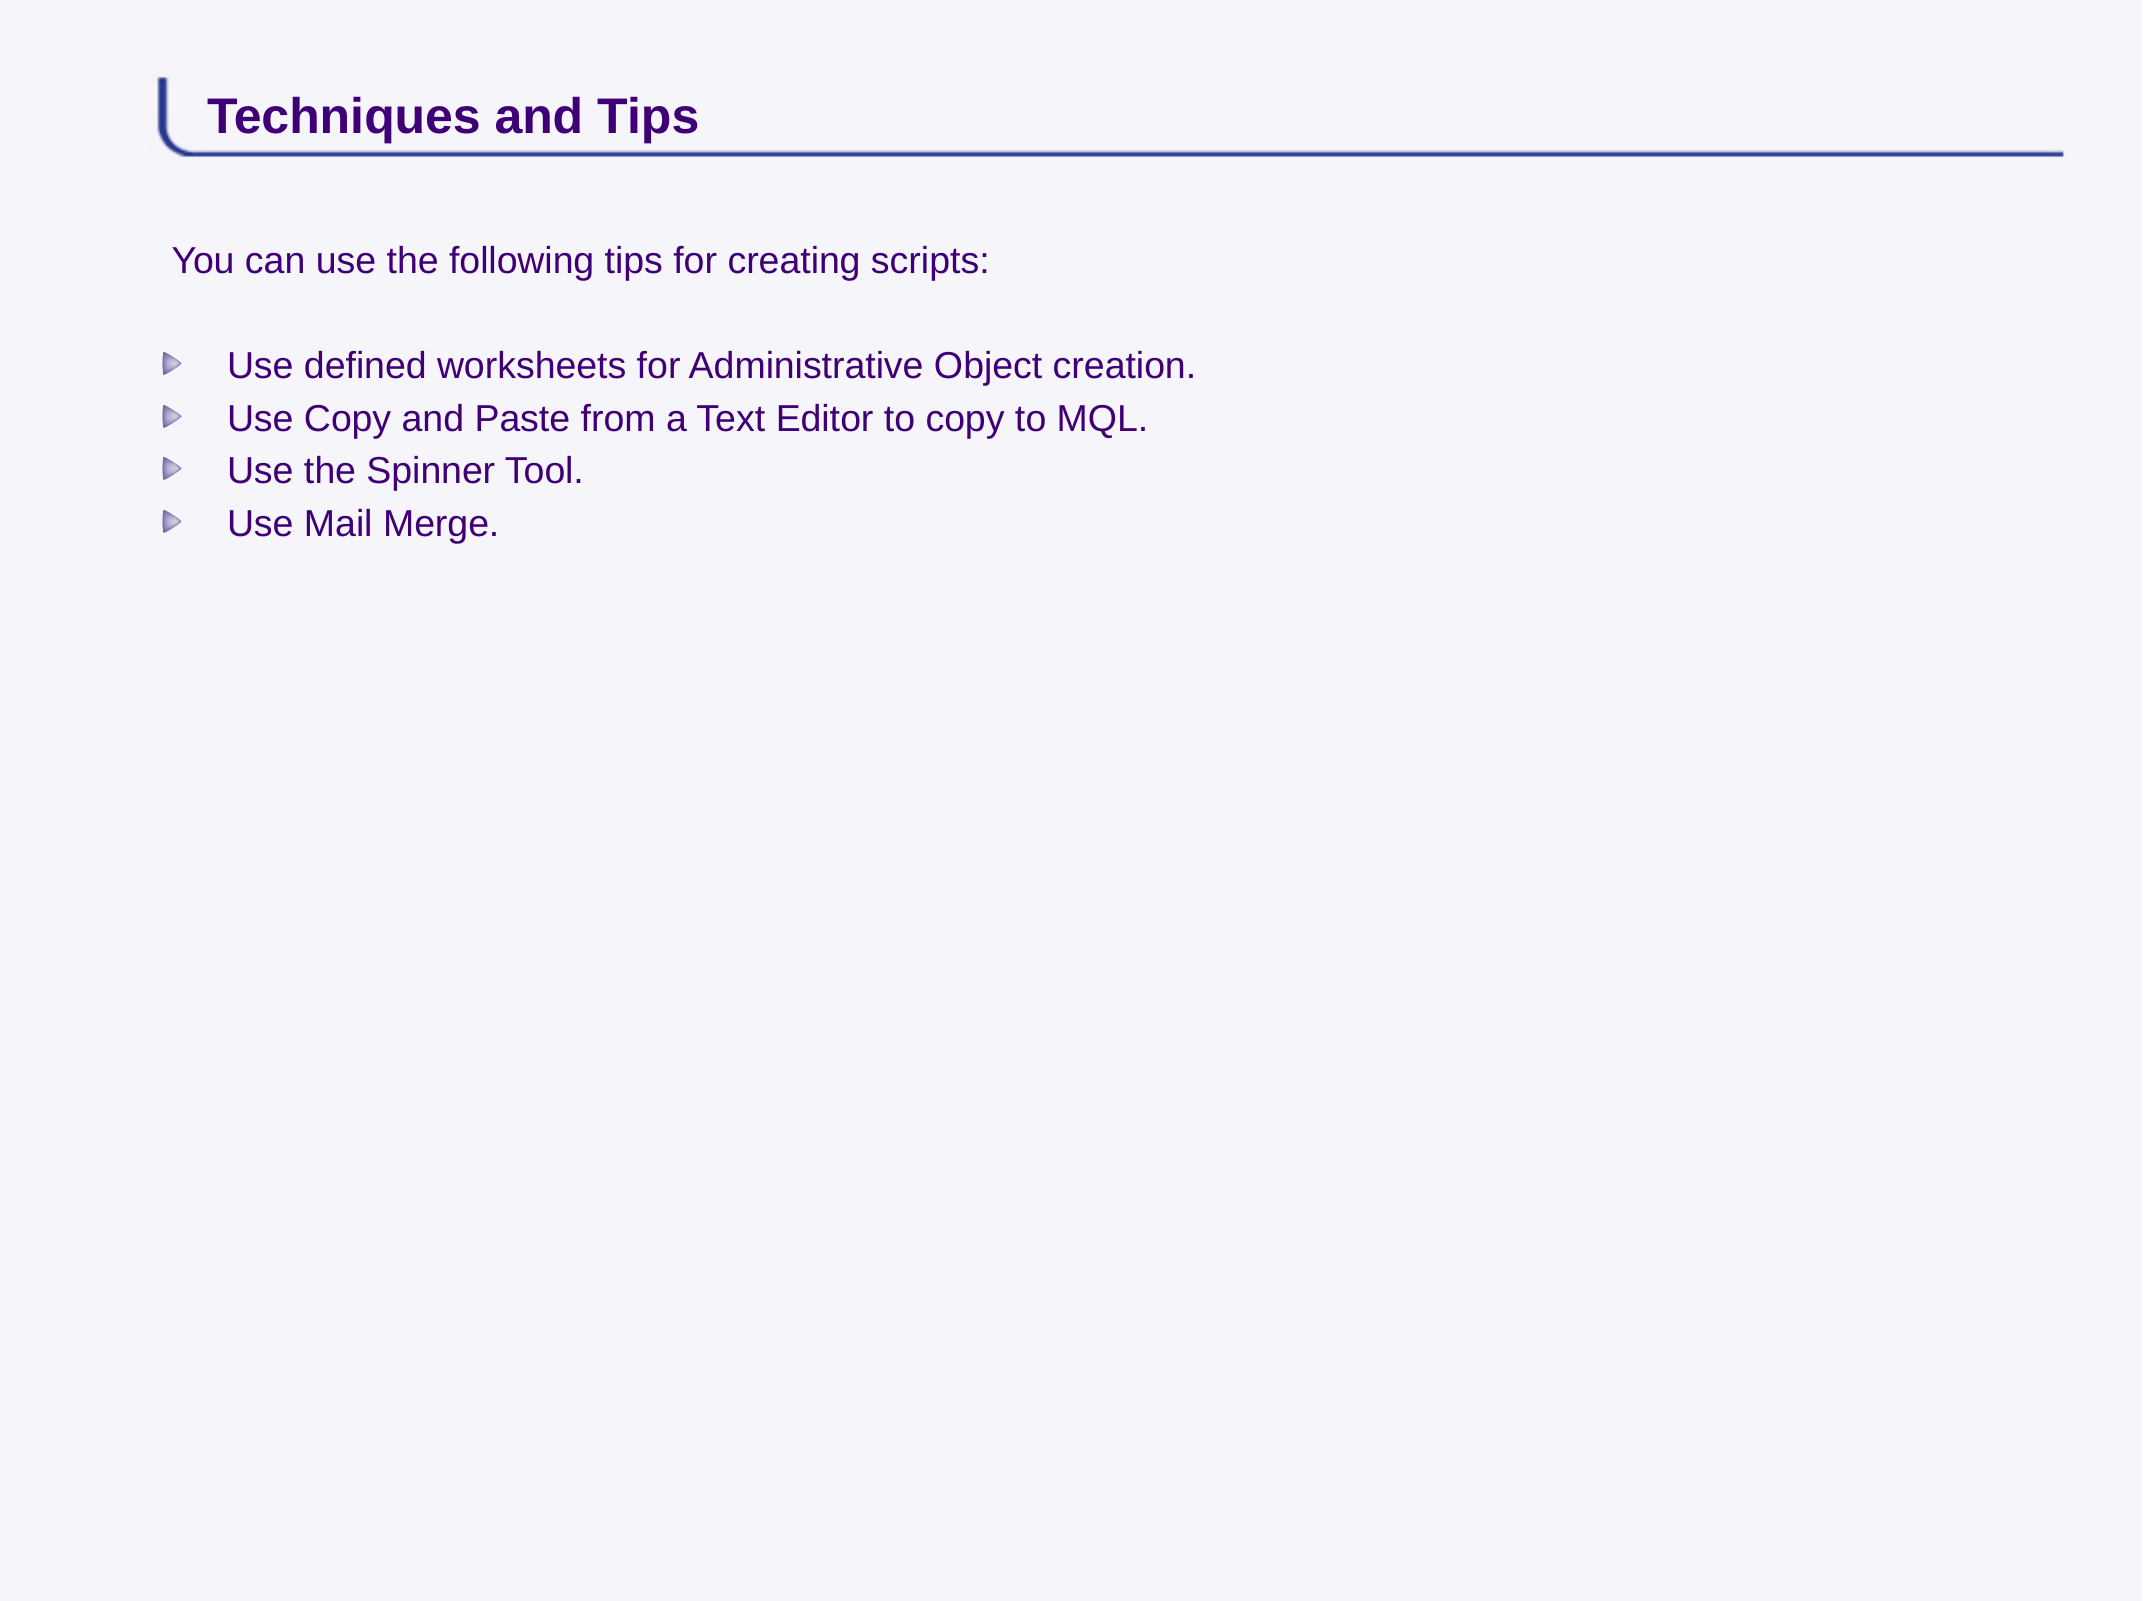

# Techniques and Tips
 You can use the following tips for creating scripts:

Use defined worksheets for Administrative Object creation.
Use Copy and Paste from a Text Editor to copy to MQL.
Use the Spinner Tool.
Use Mail Merge.